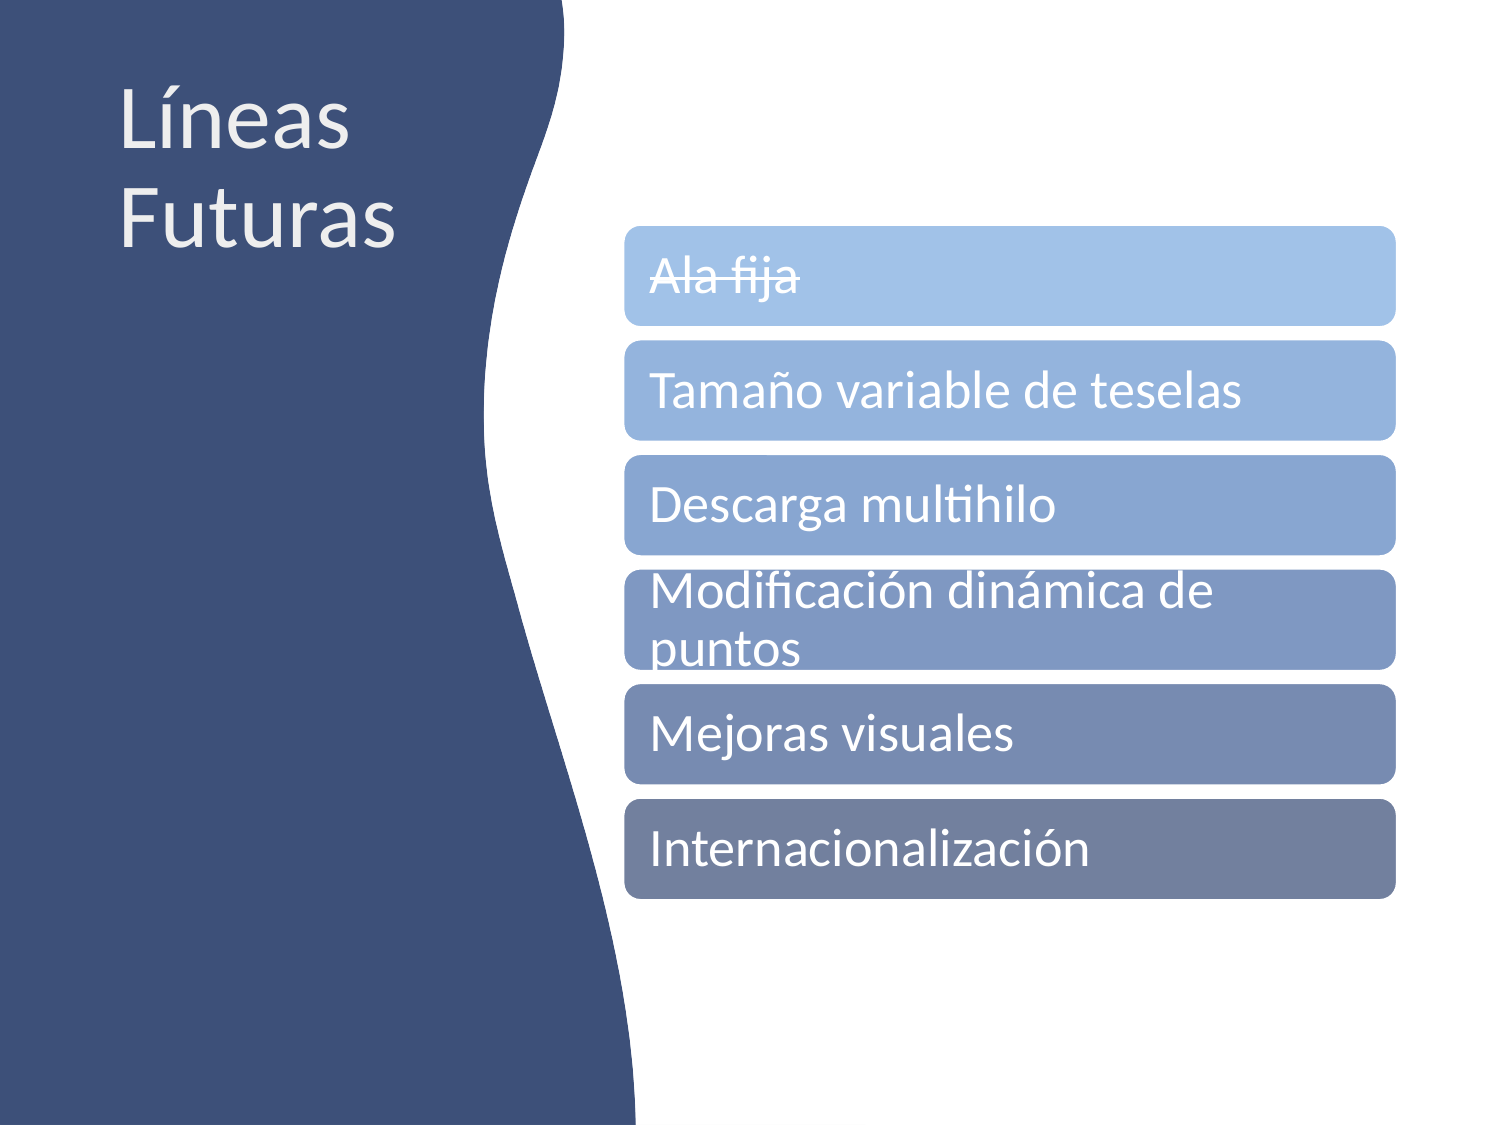

# Líneas Futuras
Ala fija
Tamaño variable de teselas
Descarga multihilo
Modificación dinámica de puntos
Mejoras visuales
Internacionalización